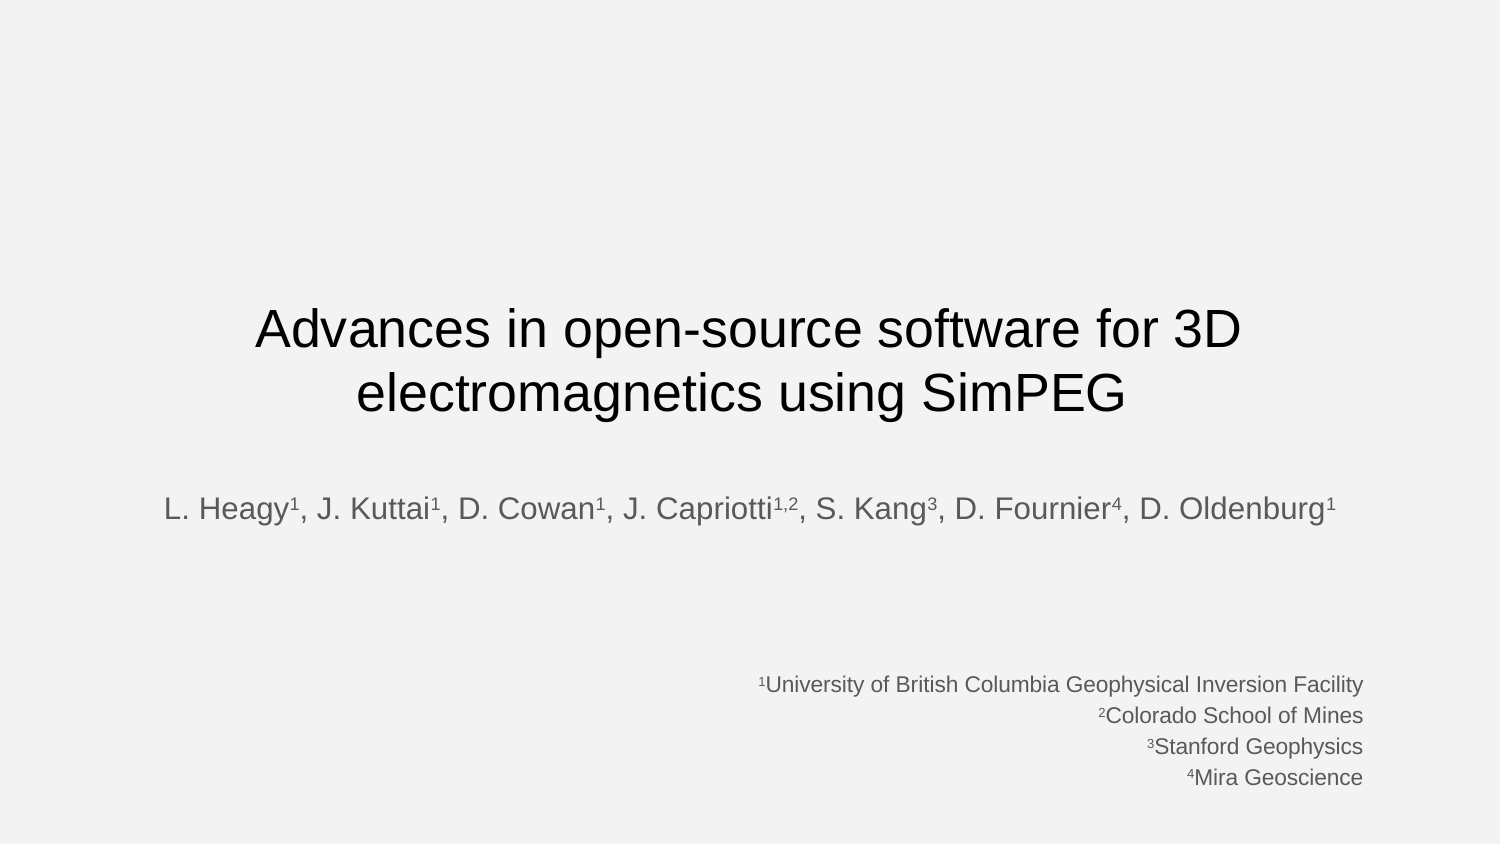

# Advances in open-source software for 3D electromagnetics using SimPEG
L. Heagy1, J. Kuttai1, D. Cowan1, J. Capriotti1,2, S. Kang3, D. Fournier4, D. Oldenburg1

1University of British Columbia Geophysical Inversion Facility
2Colorado School of Mines
3Stanford Geophysics
4Mira Geoscience